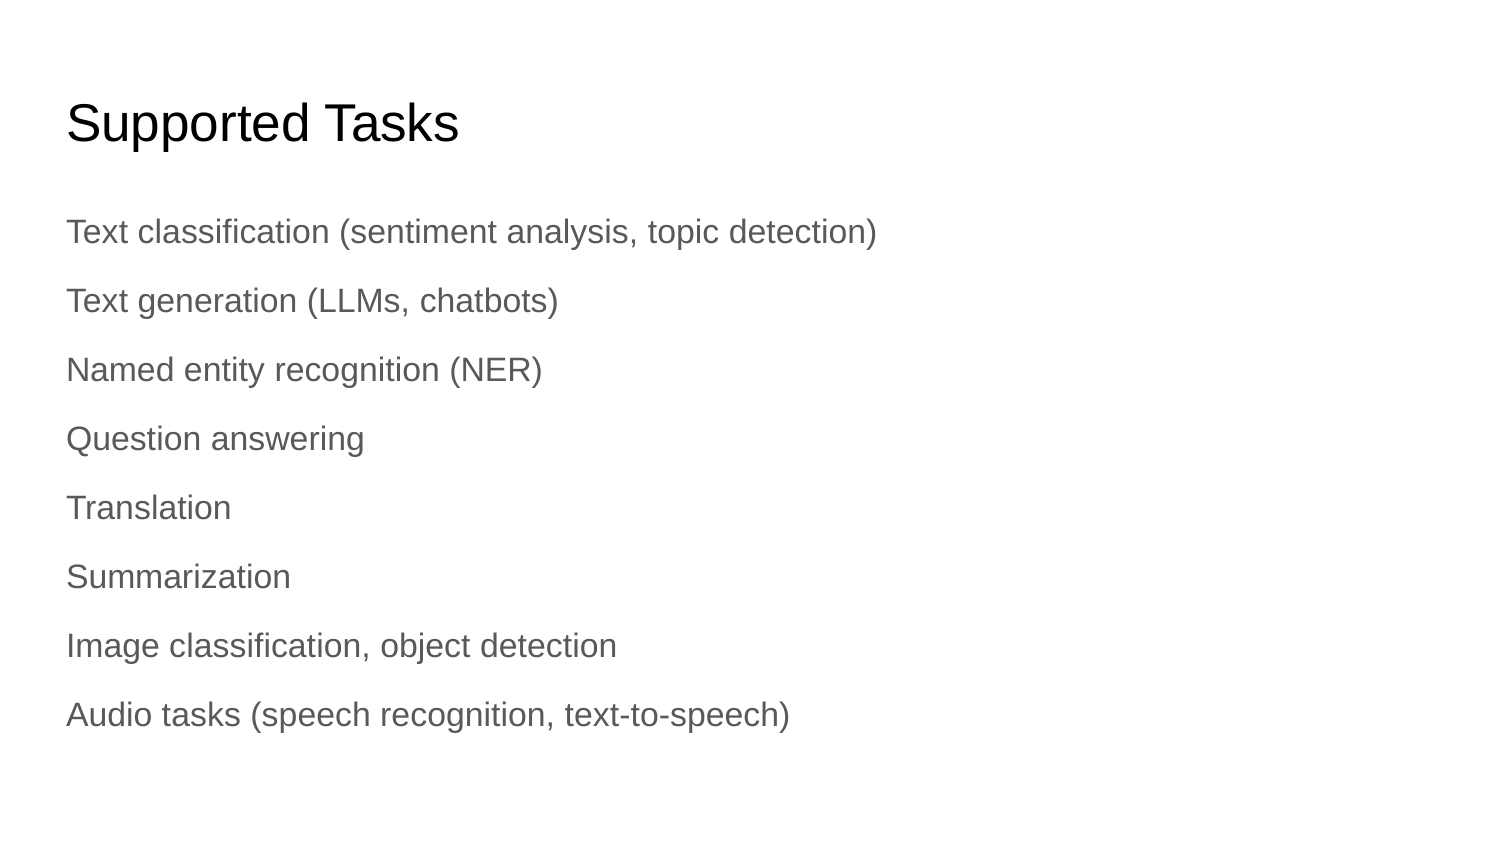

# Supported Tasks
Text classification (sentiment analysis, topic detection)
Text generation (LLMs, chatbots)
Named entity recognition (NER)
Question answering
Translation
Summarization
Image classification, object detection
Audio tasks (speech recognition, text‑to‑speech)